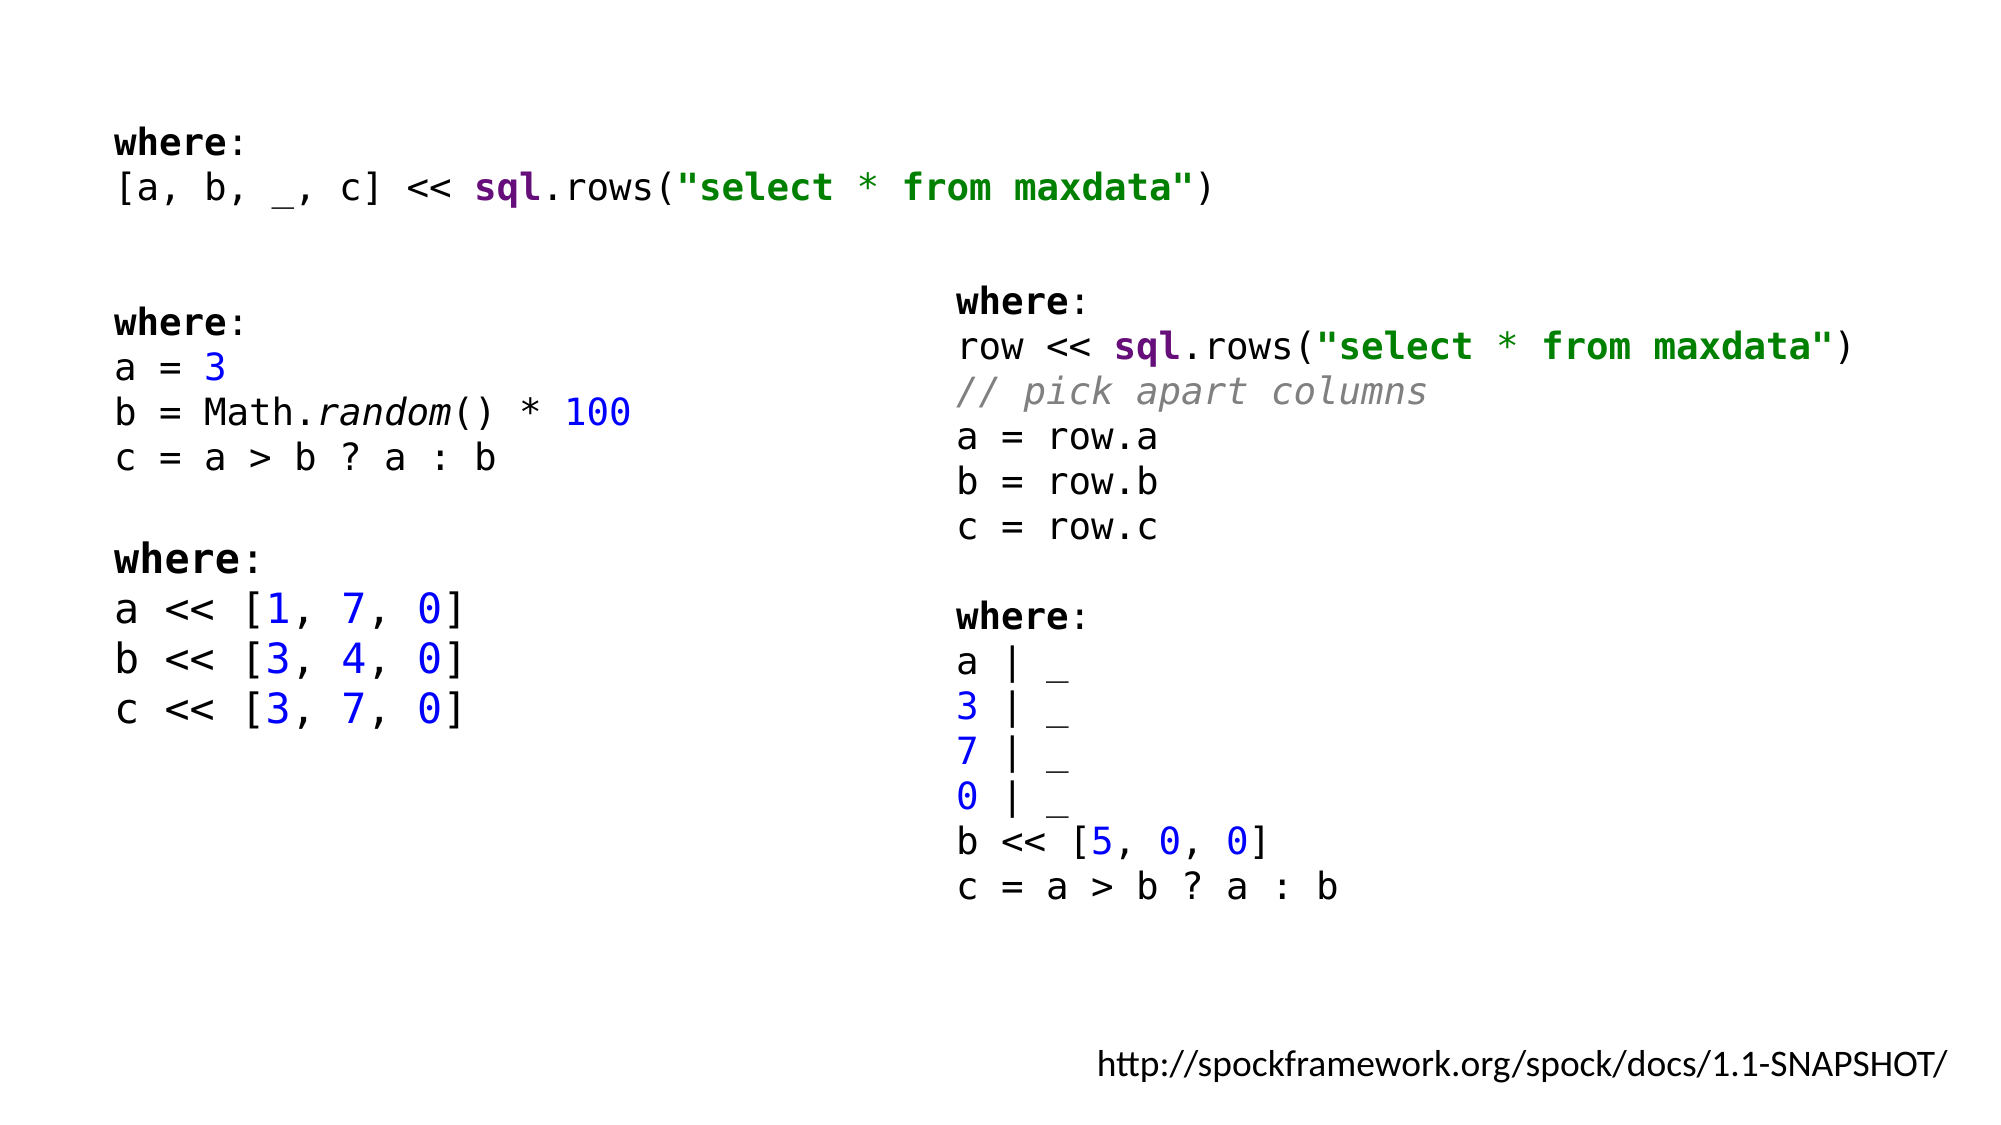

where:
[a, b, _, c] << sql.rows("select * from maxdata")

where:
a = 3
b = Math.random() * 100
c = a > b ? a : b
 where:
 row << sql.rows("select * from maxdata")
 // pick apart columns
 a = row.a
 b = row.b
 c = row.c
 where:
 a | _
 3 | _
 7 | _
 0 | _
 b << [5, 0, 0]
 c = a > b ? a : b
where:
a << [1, 7, 0]
b << [3, 4, 0]
c << [3, 7, 0]
http://spockframework.org/spock/docs/1.1-SNAPSHOT/